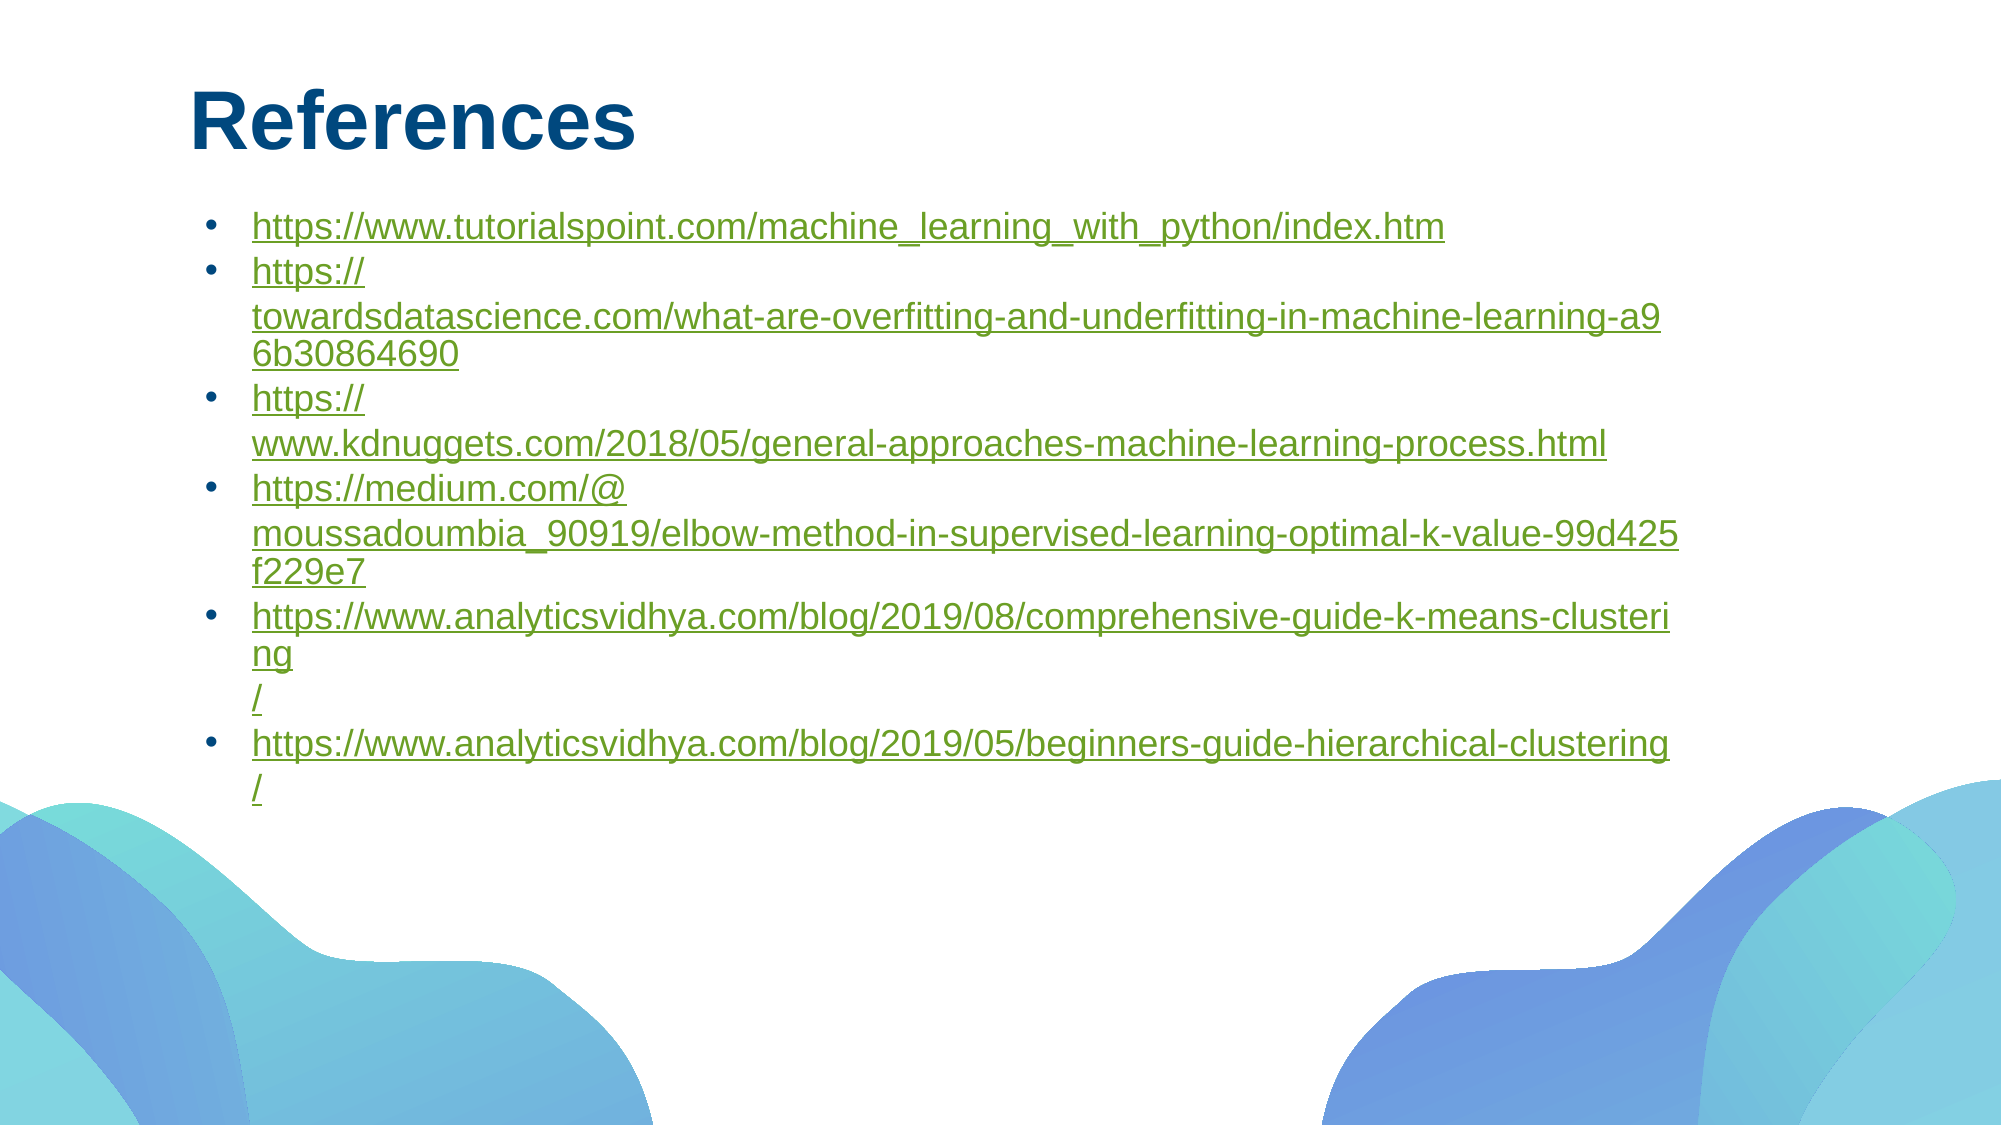

References
https://www.tutorialspoint.com/machine_learning_with_python/index.htm
https://towardsdatascience.com/what-are-overfitting-and-underfitting-in-machine-learning-a96b30864690
https://www.kdnuggets.com/2018/05/general-approaches-machine-learning-process.html
https://medium.com/@moussadoumbia_90919/elbow-method-in-supervised-learning-optimal-k-value-99d425f229e7
https://www.analyticsvidhya.com/blog/2019/08/comprehensive-guide-k-means-clustering/
https://www.analyticsvidhya.com/blog/2019/05/beginners-guide-hierarchical-clustering/